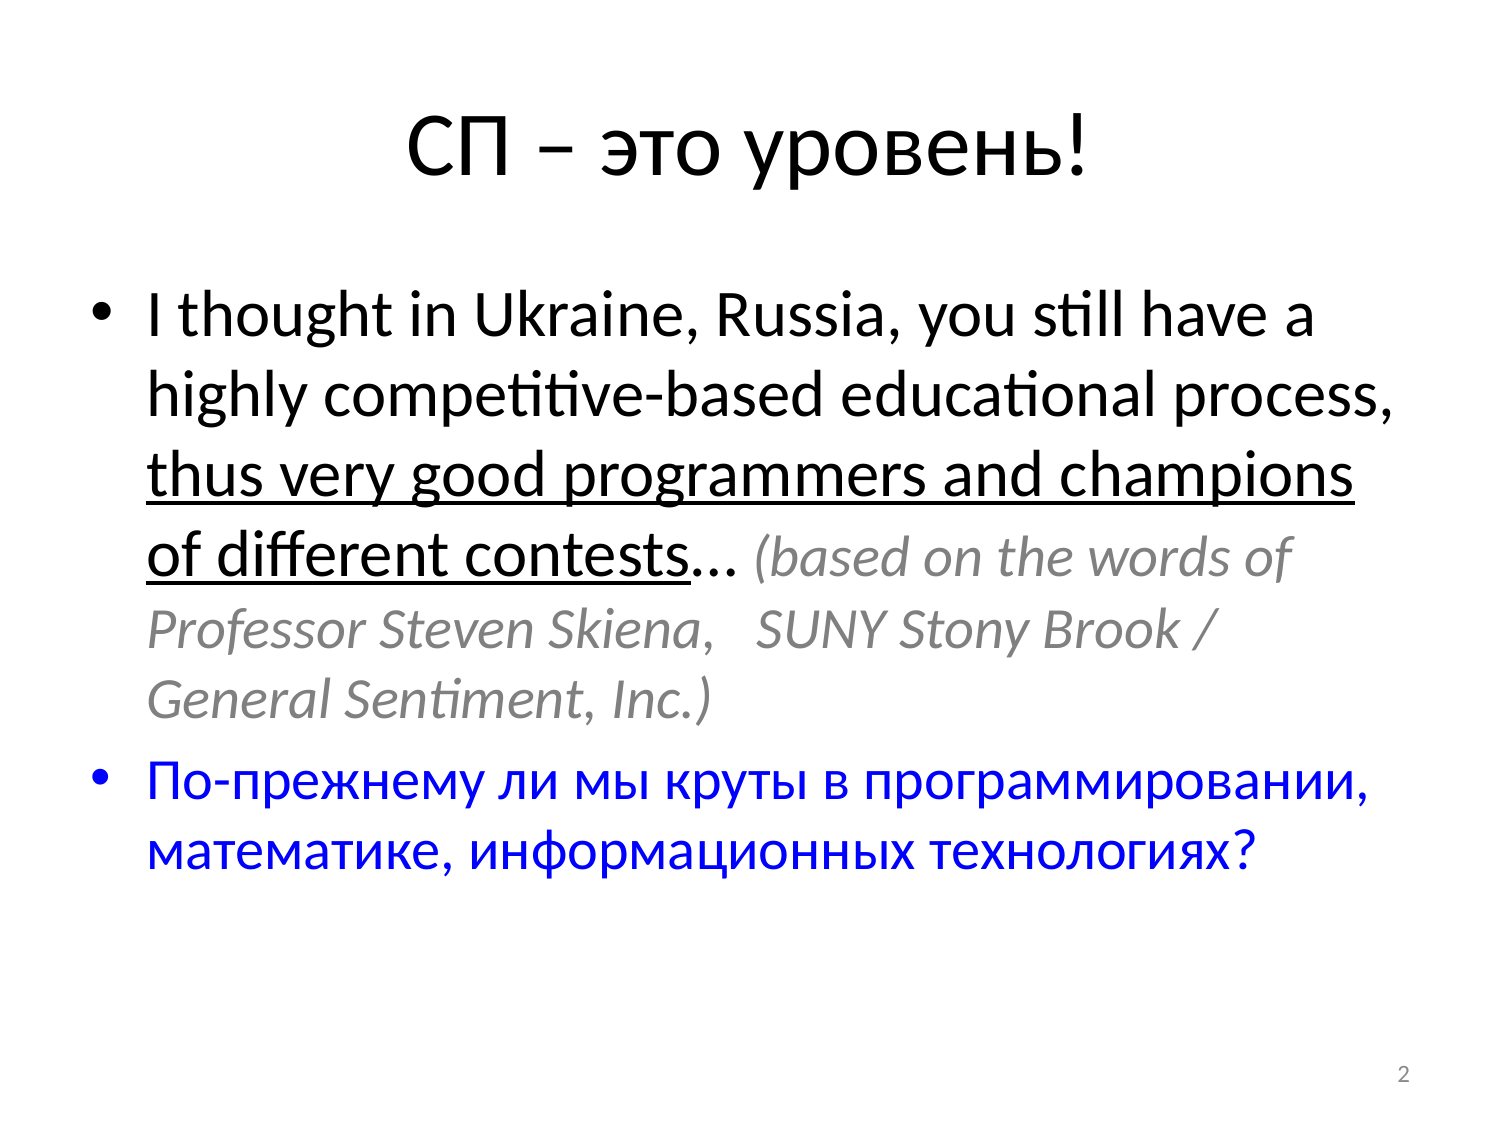

# СП – это уровень!
I thought in Ukraine, Russia, you still have a highly competitive-based educational process, thus very good programmers and champions of different contests… (based on the words of Professor Steven Skiena,   SUNY Stony Brook / General Sentiment, Inc.)
По-прежнему ли мы круты в программировании, математике, информационных технологиях?

2